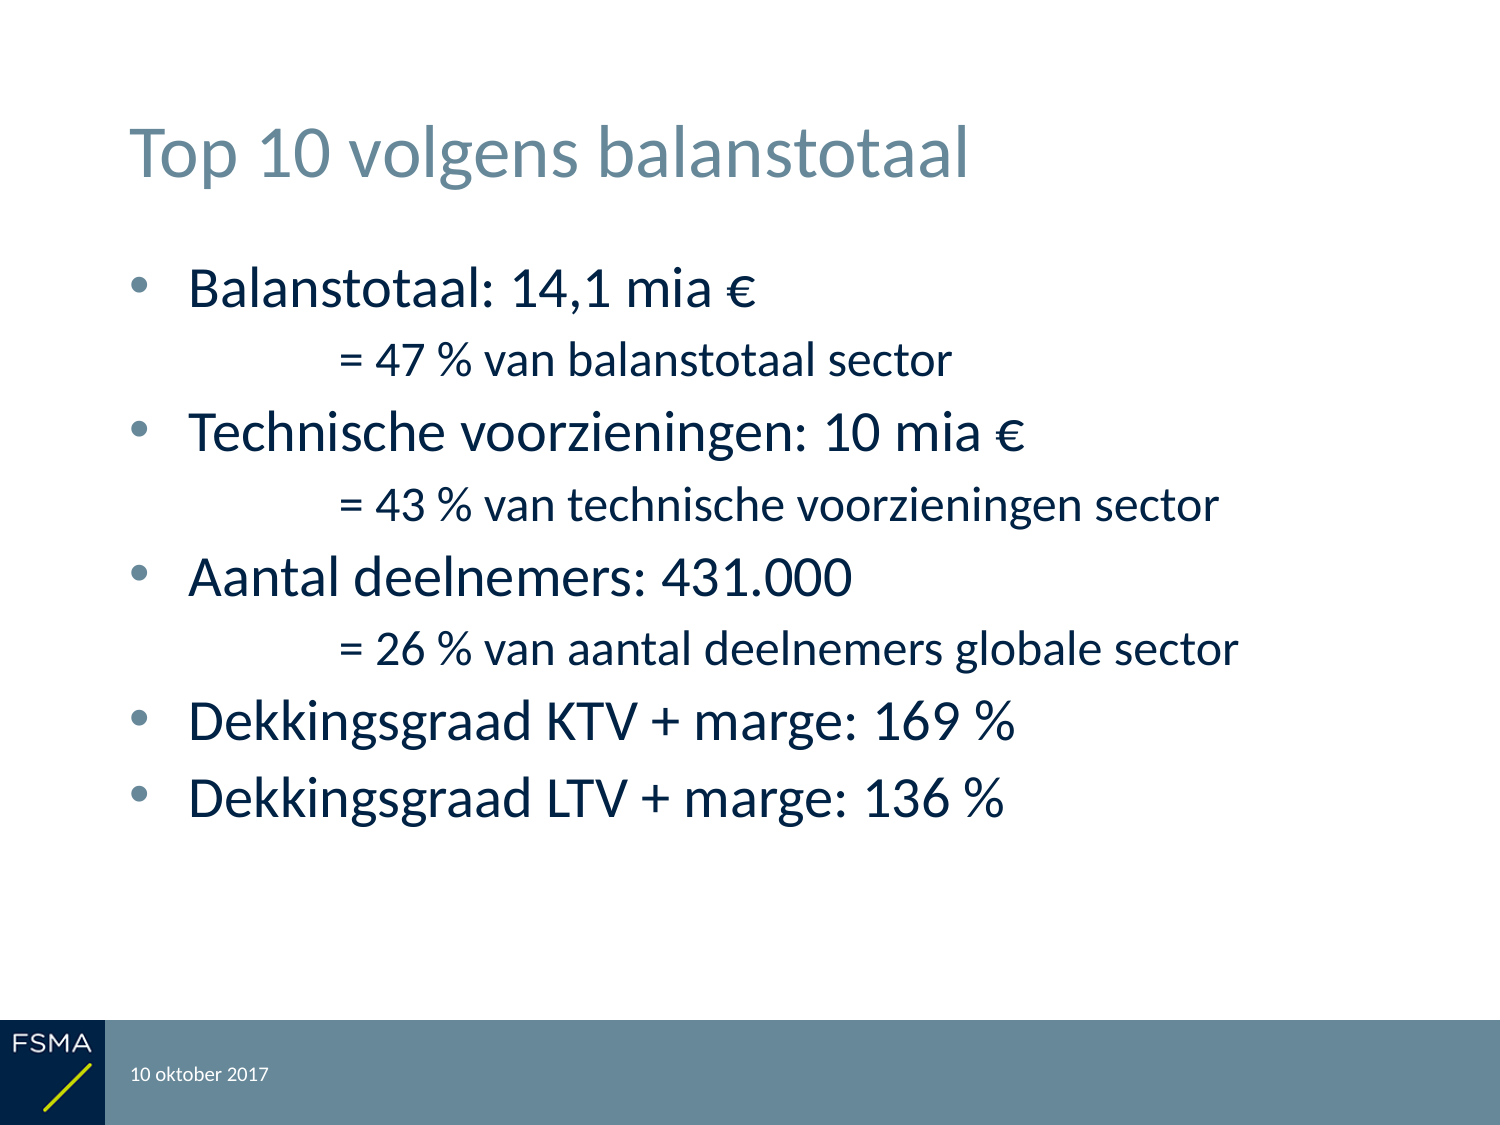

# Top 10 volgens balanstotaal
Balanstotaal: 14,1 mia €
	= 47 % van balanstotaal sector
Technische voorzieningen: 10 mia €
	= 43 % van technische voorzieningen sector
Aantal deelnemers: 431.000
	= 26 % van aantal deelnemers globale sector
Dekkingsgraad KTV + marge: 169 %
Dekkingsgraad LTV + marge: 136 %
10 oktober 2017
Rapportering over het boekjaar 2016
9